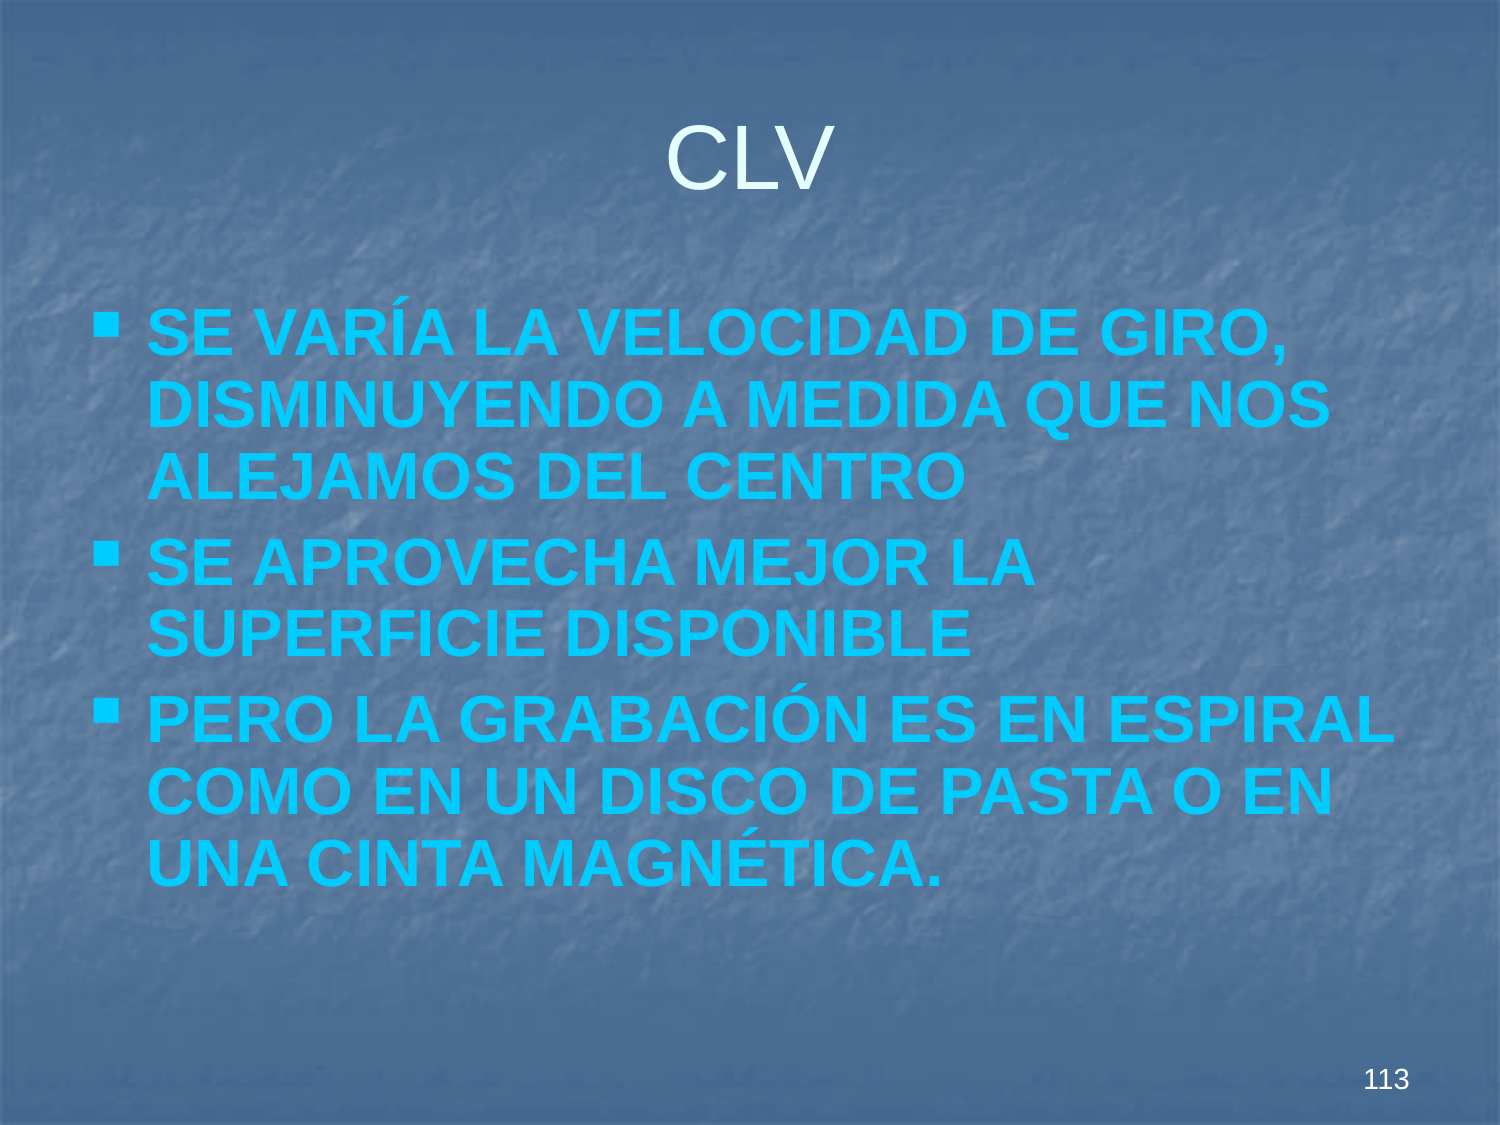

# CLV
SE VARÍA LA VELOCIDAD DE GIRO, DISMINUYENDO A MEDIDA QUE NOS ALEJAMOS DEL CENTRO
SE APROVECHA MEJOR LA SUPERFICIE DISPONIBLE
PERO LA GRABACIÓN ES EN ESPIRAL COMO EN UN DISCO DE PASTA O EN UNA CINTA MAGNÉTICA.

113